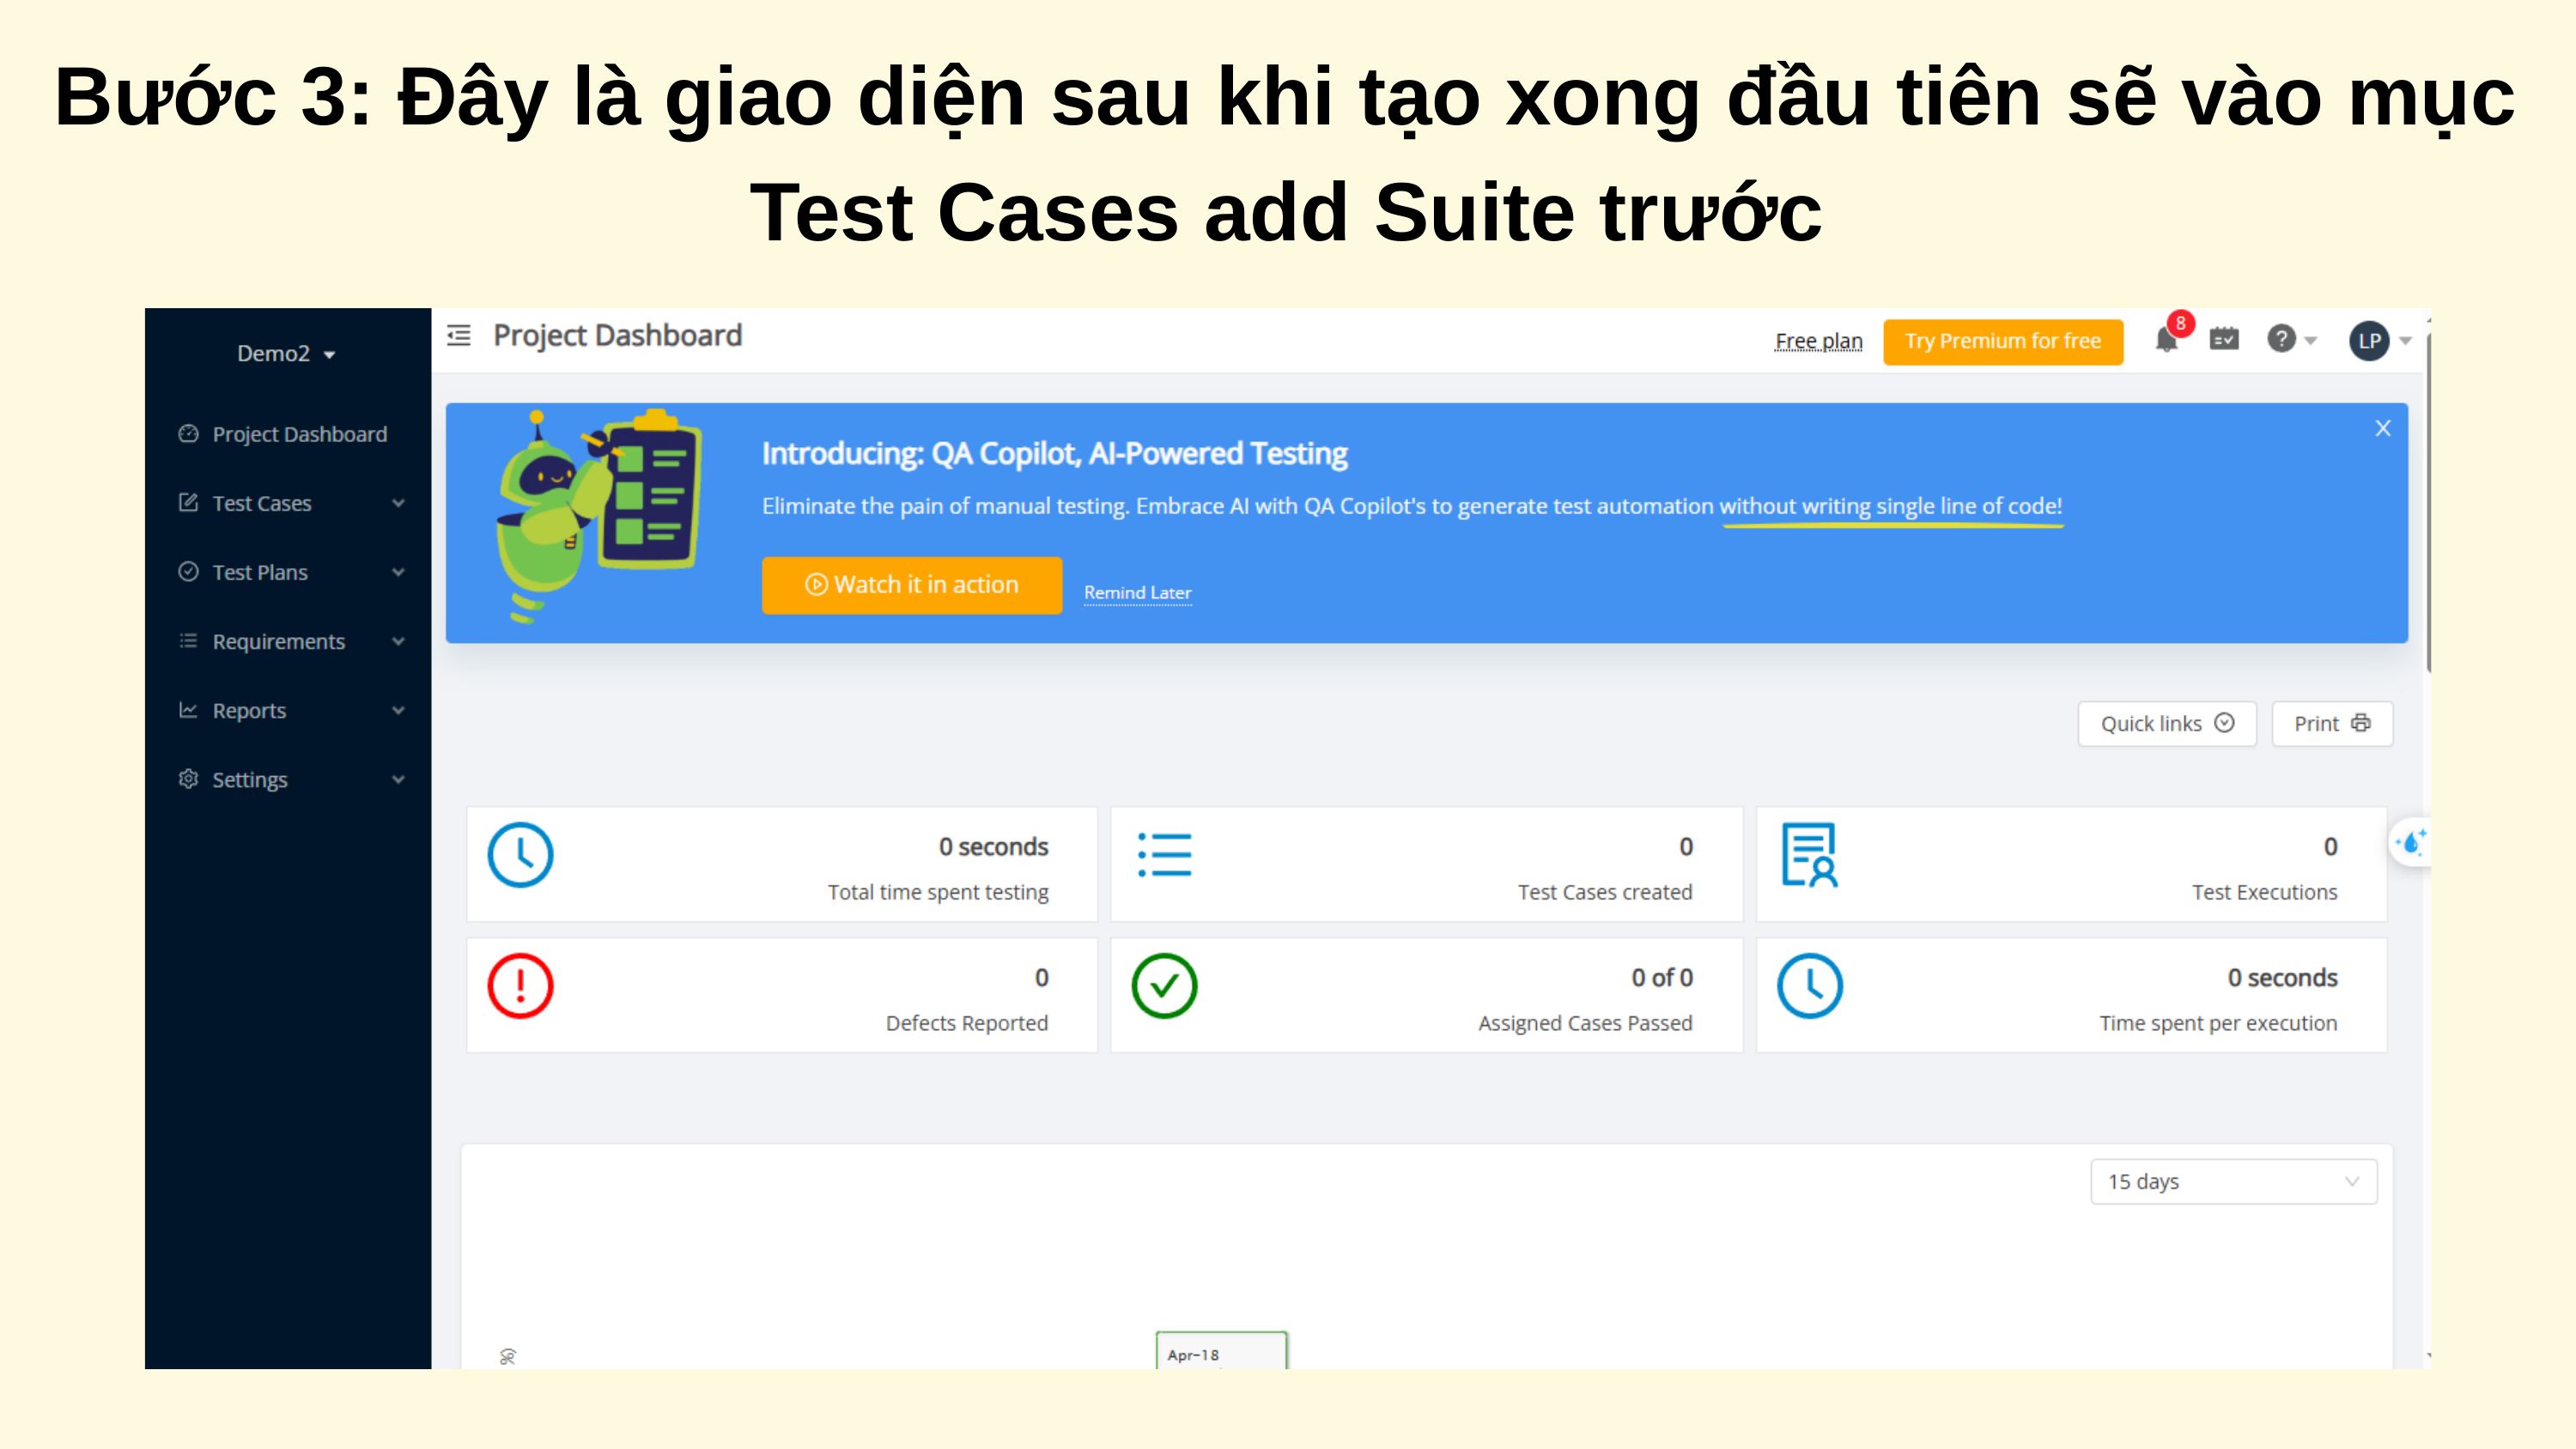

Bước 3: Đây là giao diện sau khi tạo xong đầu tiên sẽ vào mục Test Cases add Suite trước